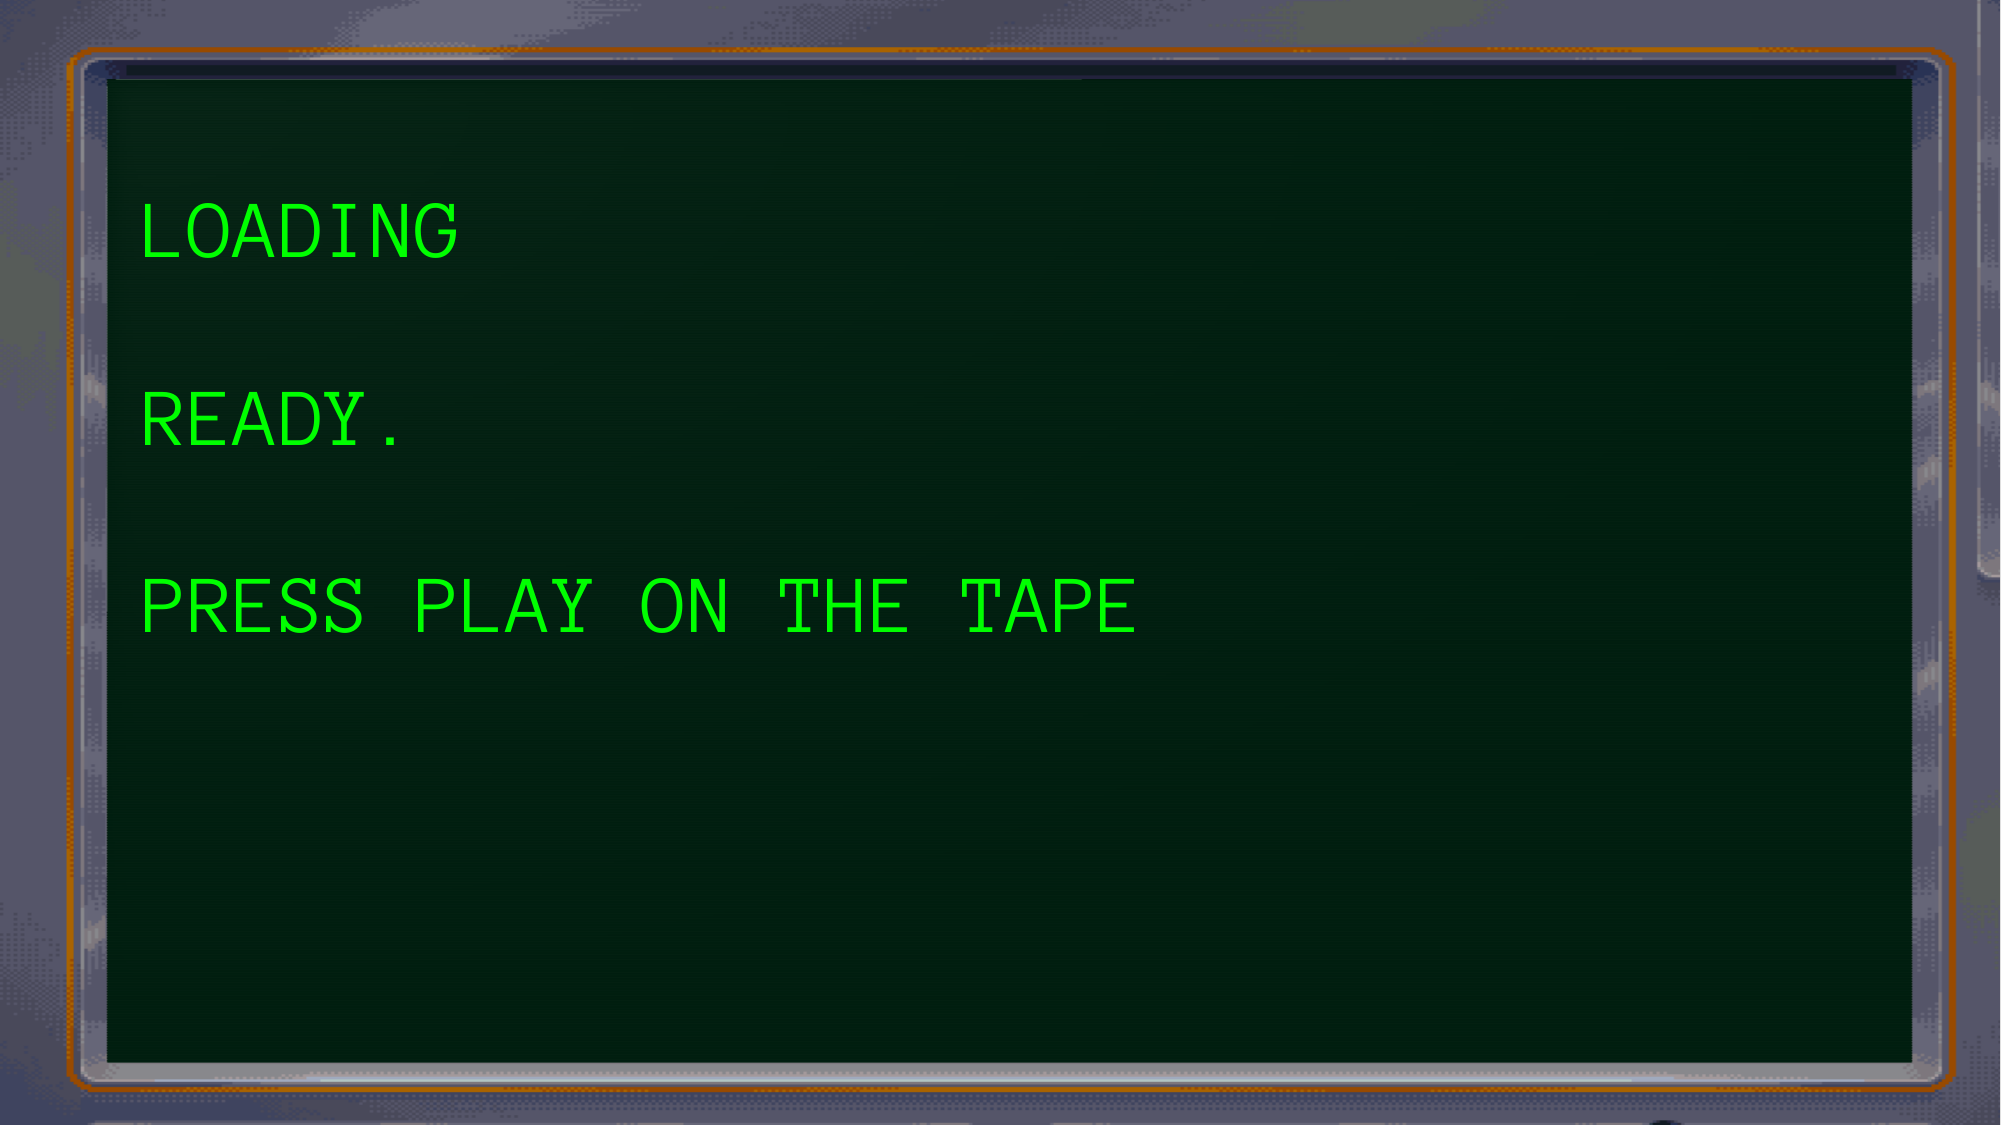

LOADING
READY.
PRESS PLAY ON THE TAPE